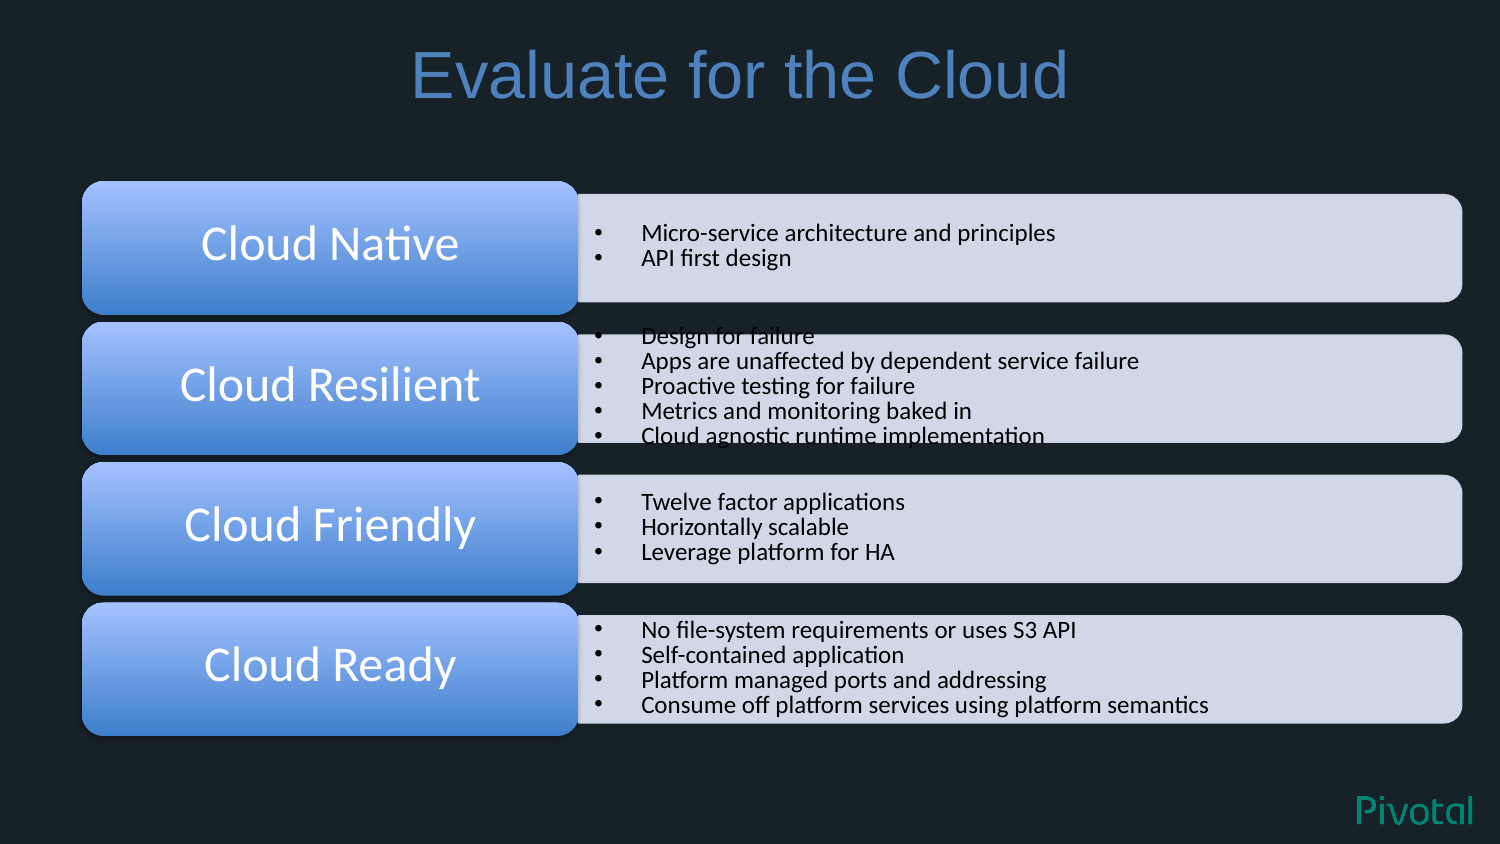

# Evaluate for the Cloud
Cloud Native
Micro-service architecture and principles
API first design
Cloud Resilient
Design for failure
Apps are unaffected by dependent service failure
Cloud Friendly
Twelve factor applications
Horizontally scalable
Cloud Ready
Proactive testing for failure
Cloud agnostic runtime implementation
Metrics and monitoring baked in
Leverage platform for HA
No file-system requirements or uses S3 API
Self-contained application
Platform managed ports and addressing
Consume off platform services using platform semantics